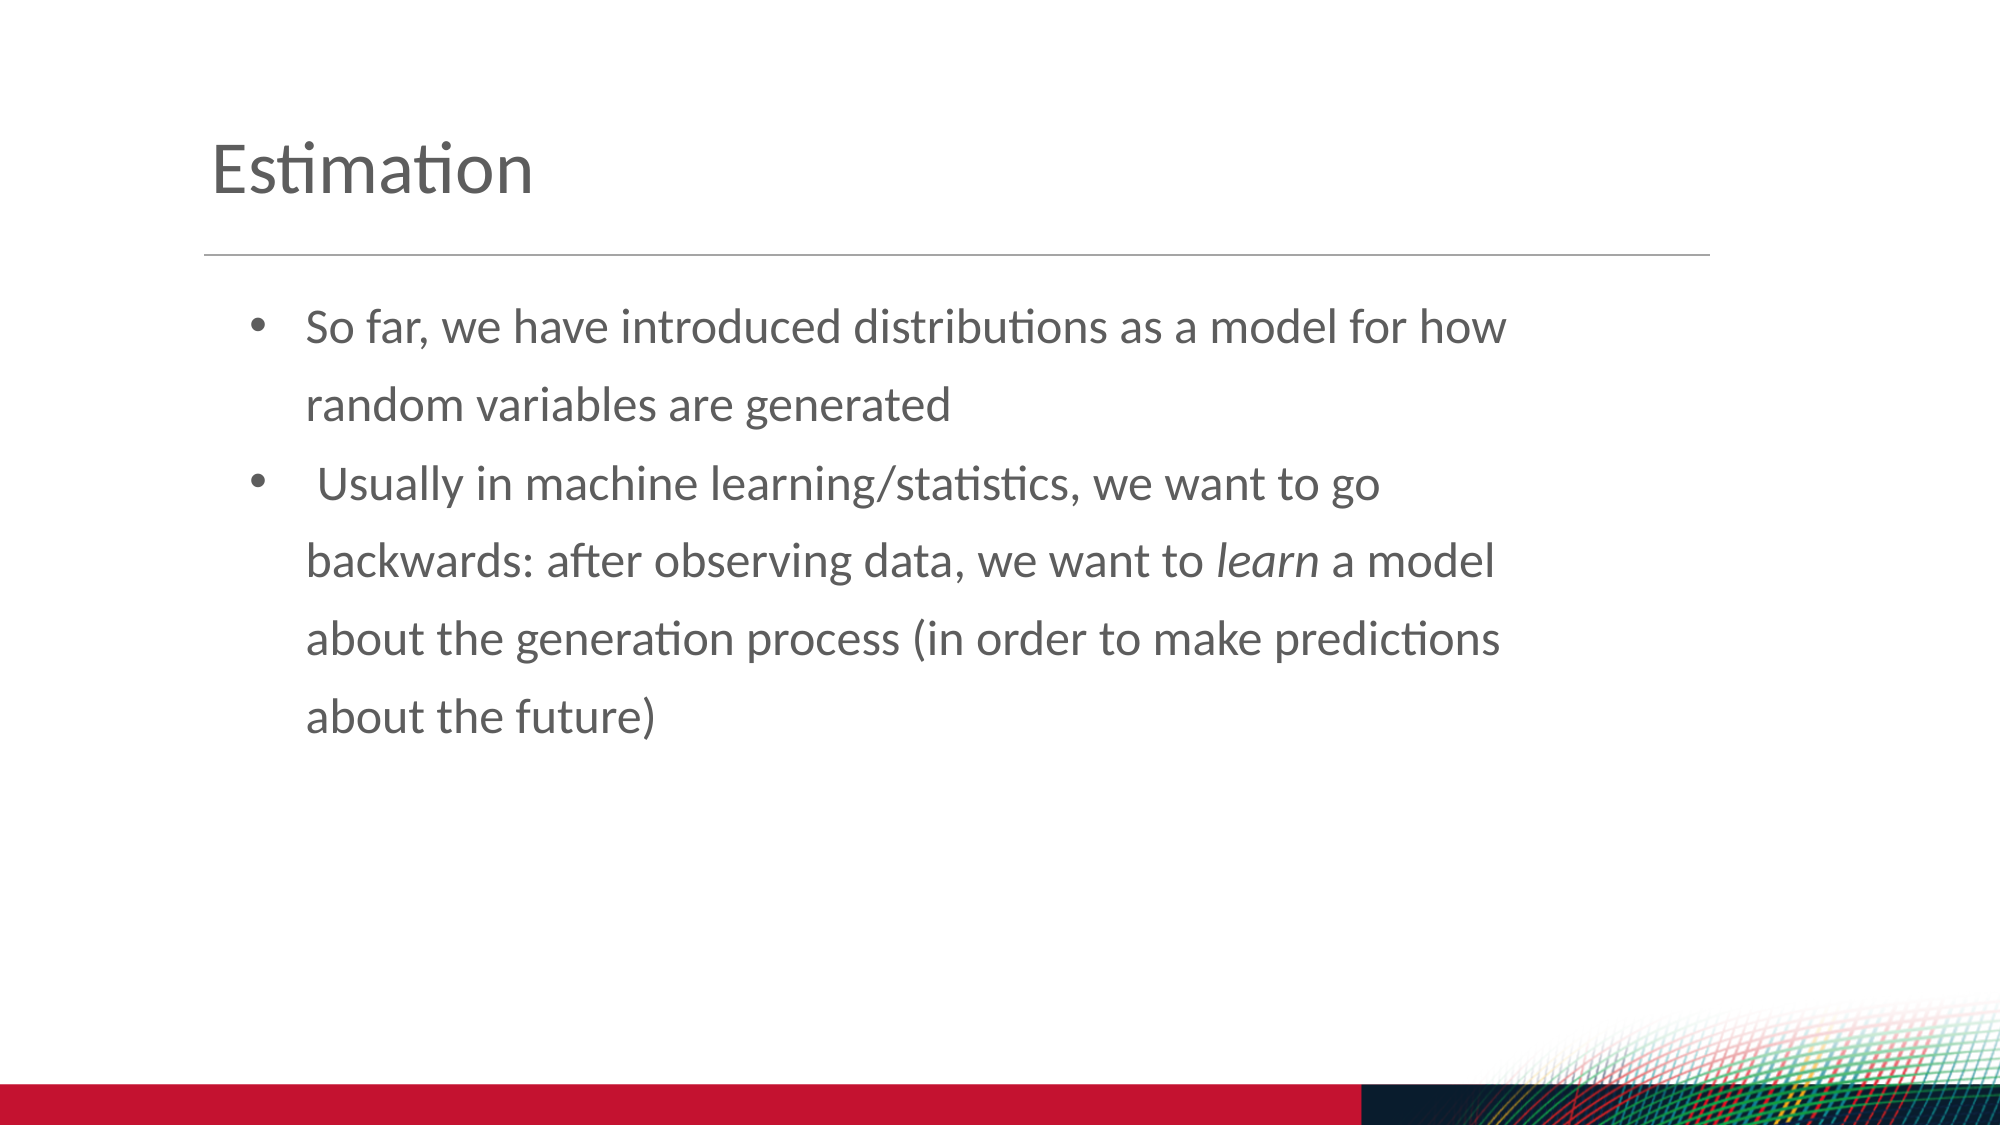

Estimation
So far, we have introduced distributions as a model for how random variables are generated
 Usually in machine learning/statistics, we want to go backwards: after observing data, we want to learn a model about the generation process (in order to make predictions about the future)